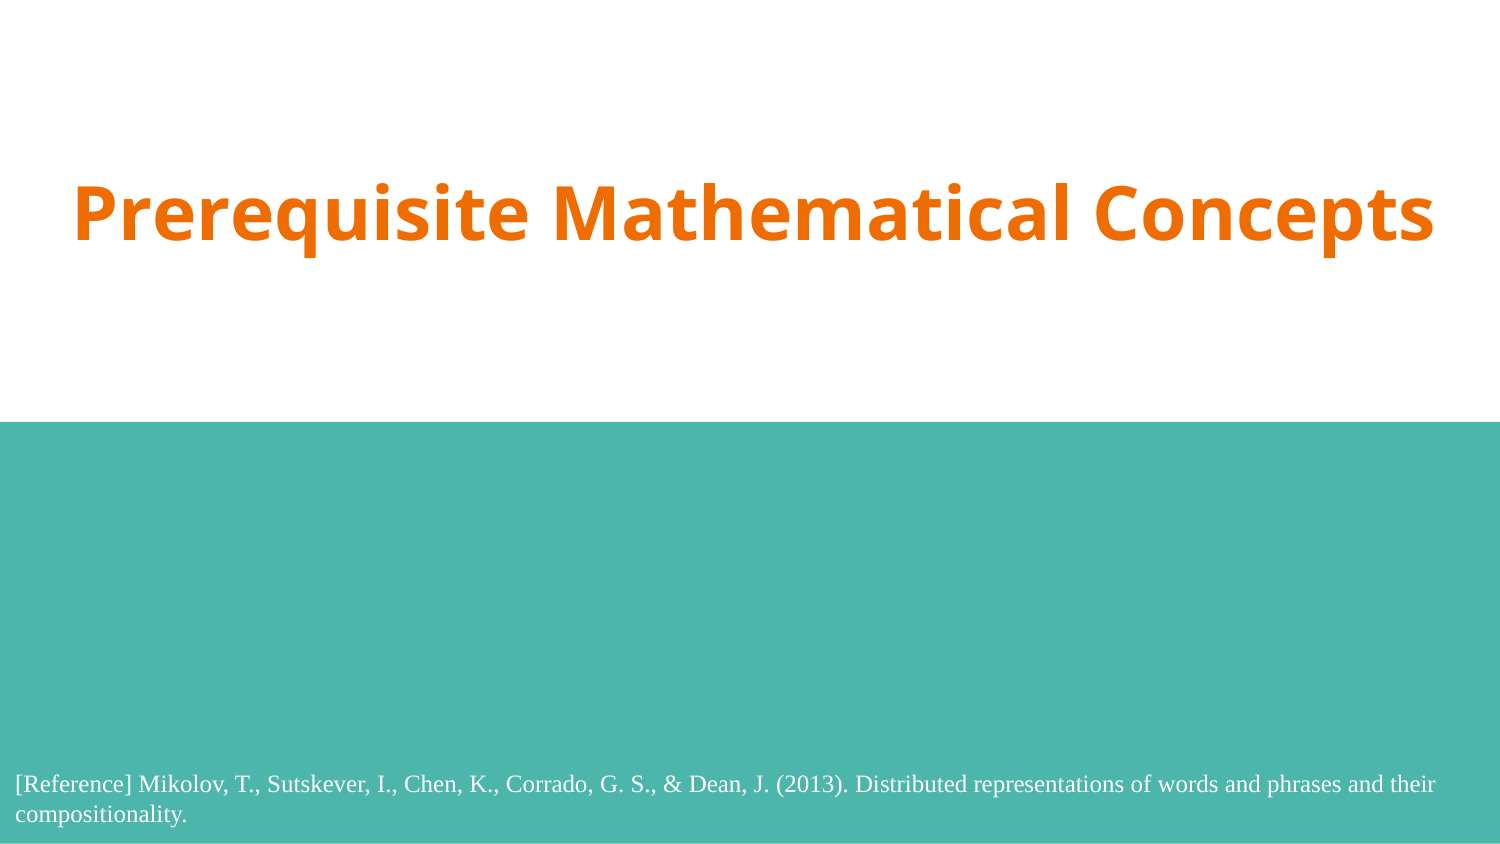

# Prerequisite Mathematical Concepts
[Reference] Mikolov, T., Sutskever, I., Chen, K., Corrado, G. S., & Dean, J. (2013). Distributed representations of words and phrases and their compositionality.